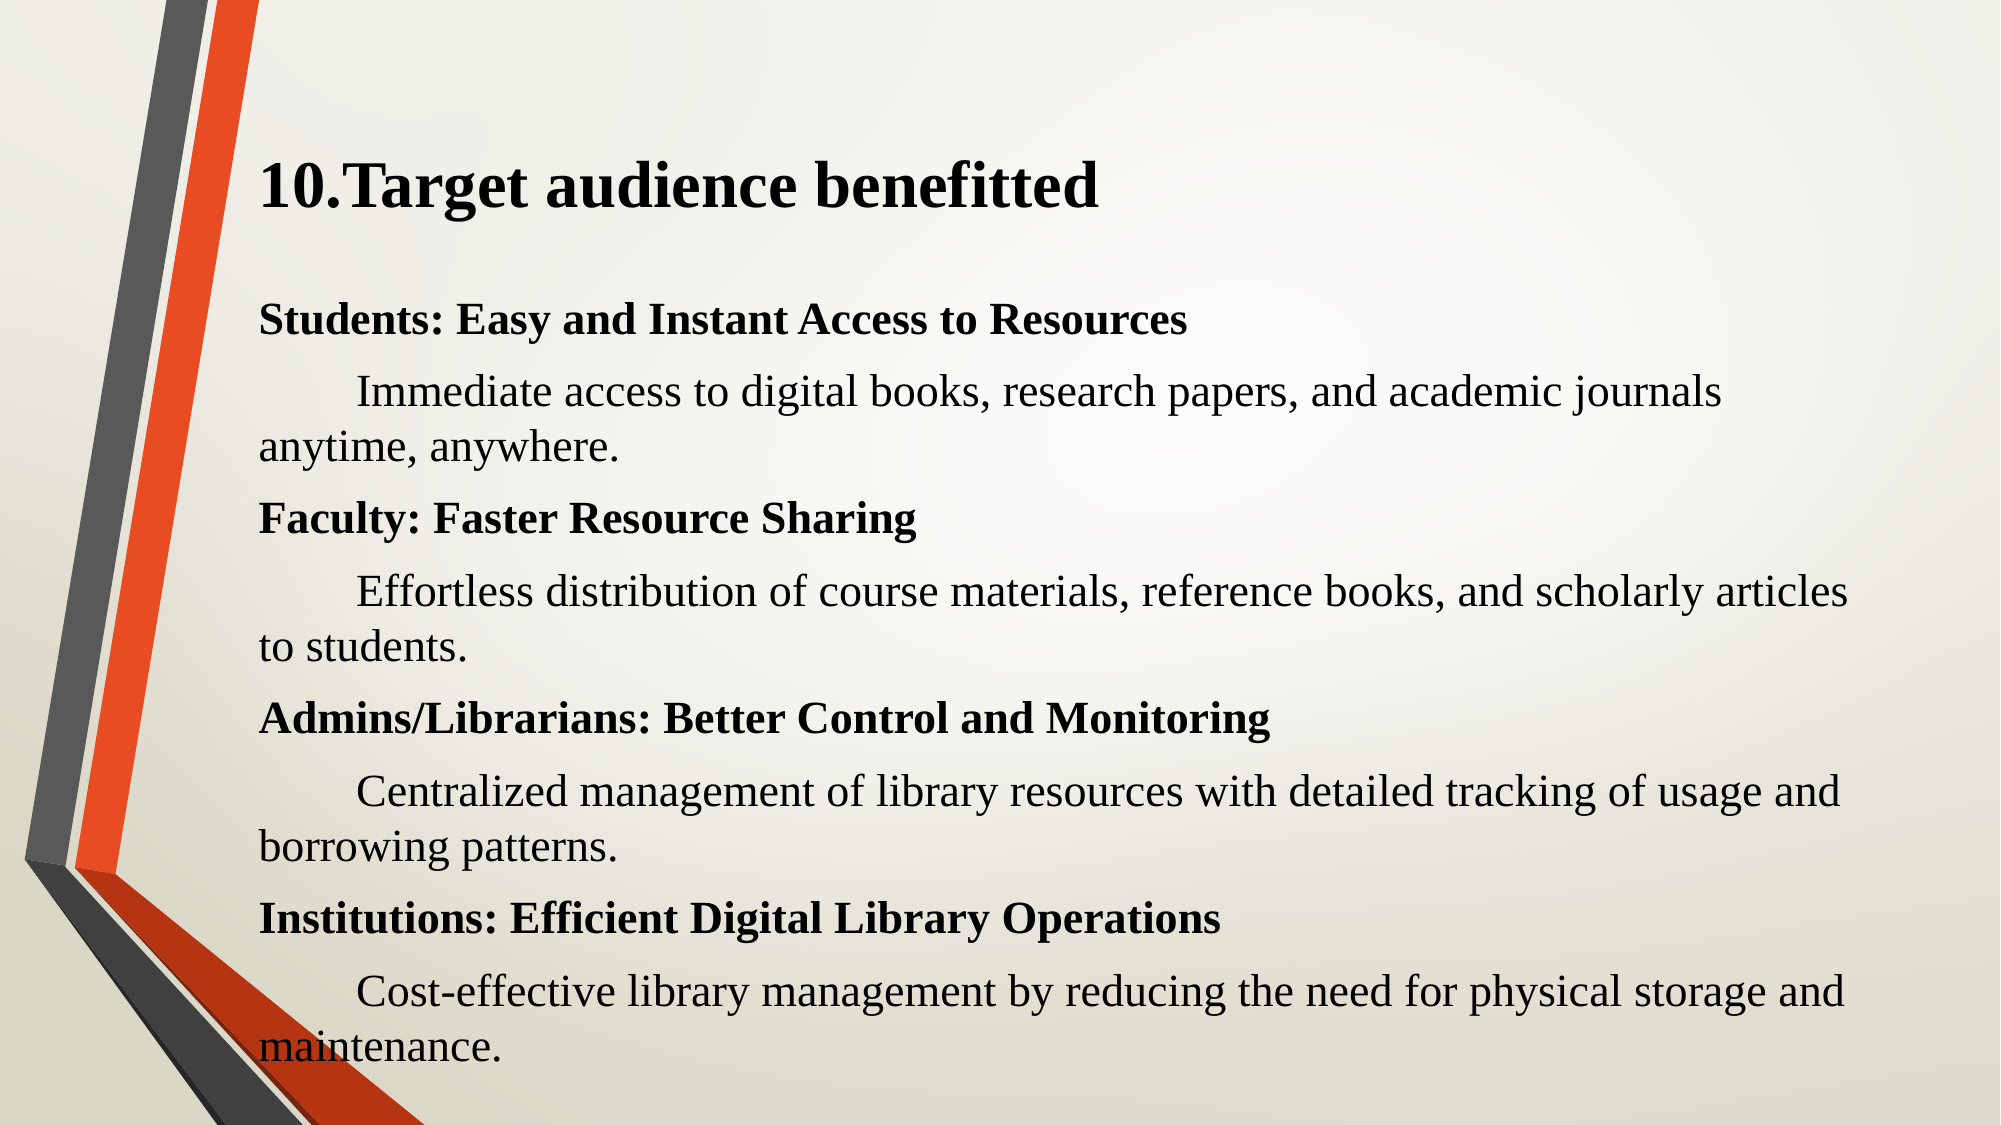

# 10.Target audience benefitted
Students: Easy and Instant Access to Resources
	Immediate access to digital books, research papers, and academic journals anytime, anywhere.
Faculty: Faster Resource Sharing
	Effortless distribution of course materials, reference books, and scholarly articles to students.
Admins/Librarians: Better Control and Monitoring
	Centralized management of library resources with detailed tracking of usage and borrowing patterns.
Institutions: Efficient Digital Library Operations
	Cost-effective library management by reducing the need for physical storage and maintenance.